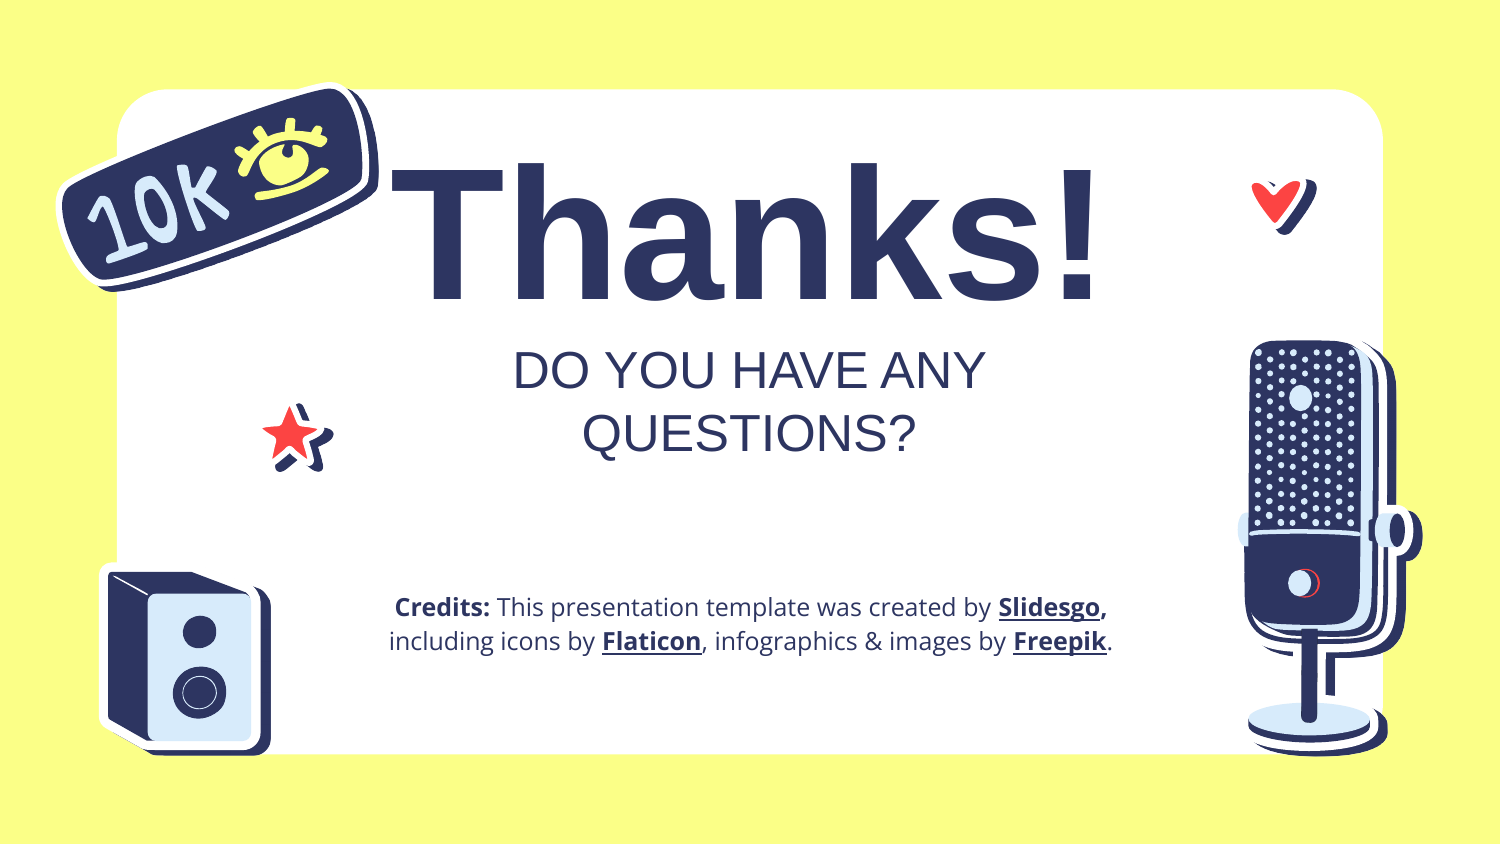

# Thanks!

DO YOU HAVE ANY QUESTIONS?